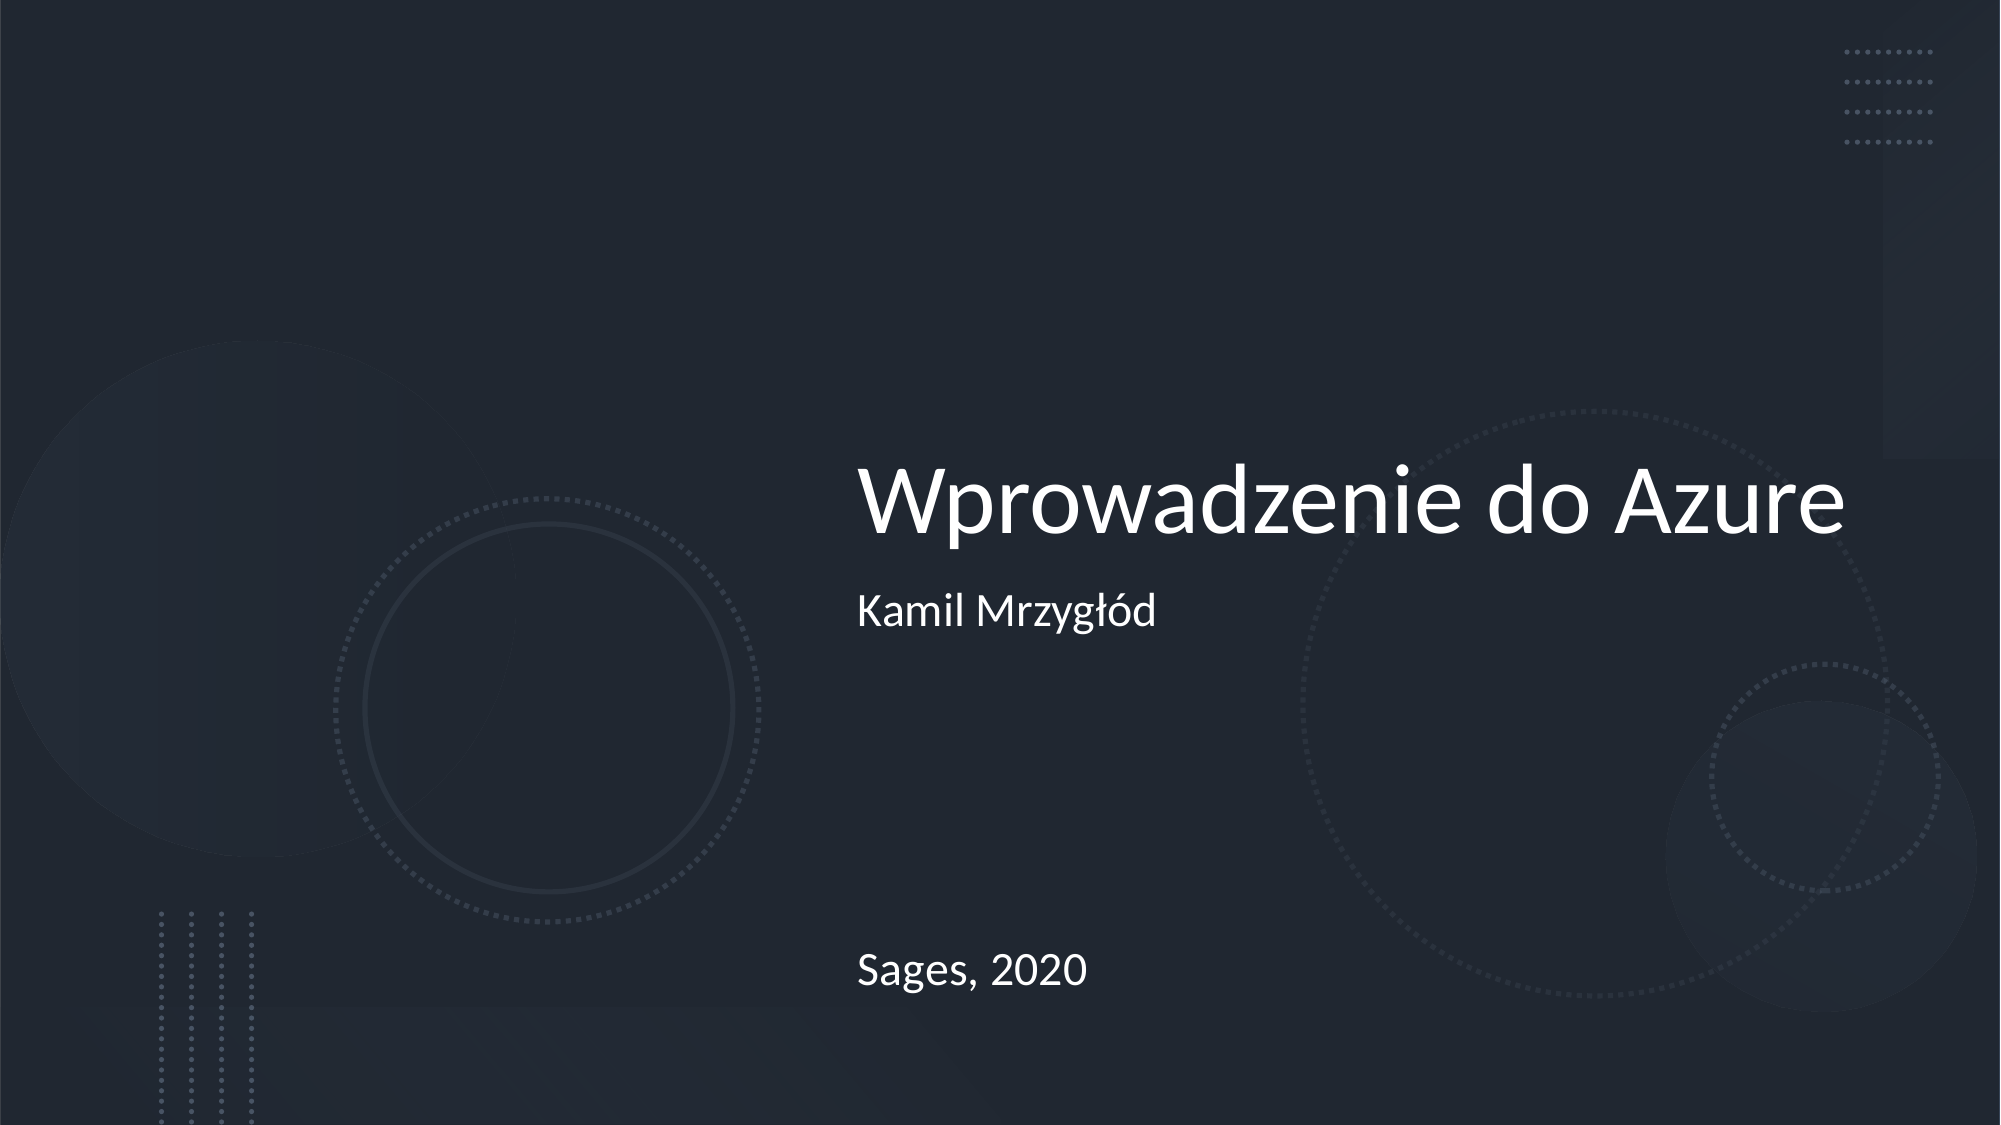

# Wprowadzenie do Azure

Kamil Mrzygłód

Sages, 2020